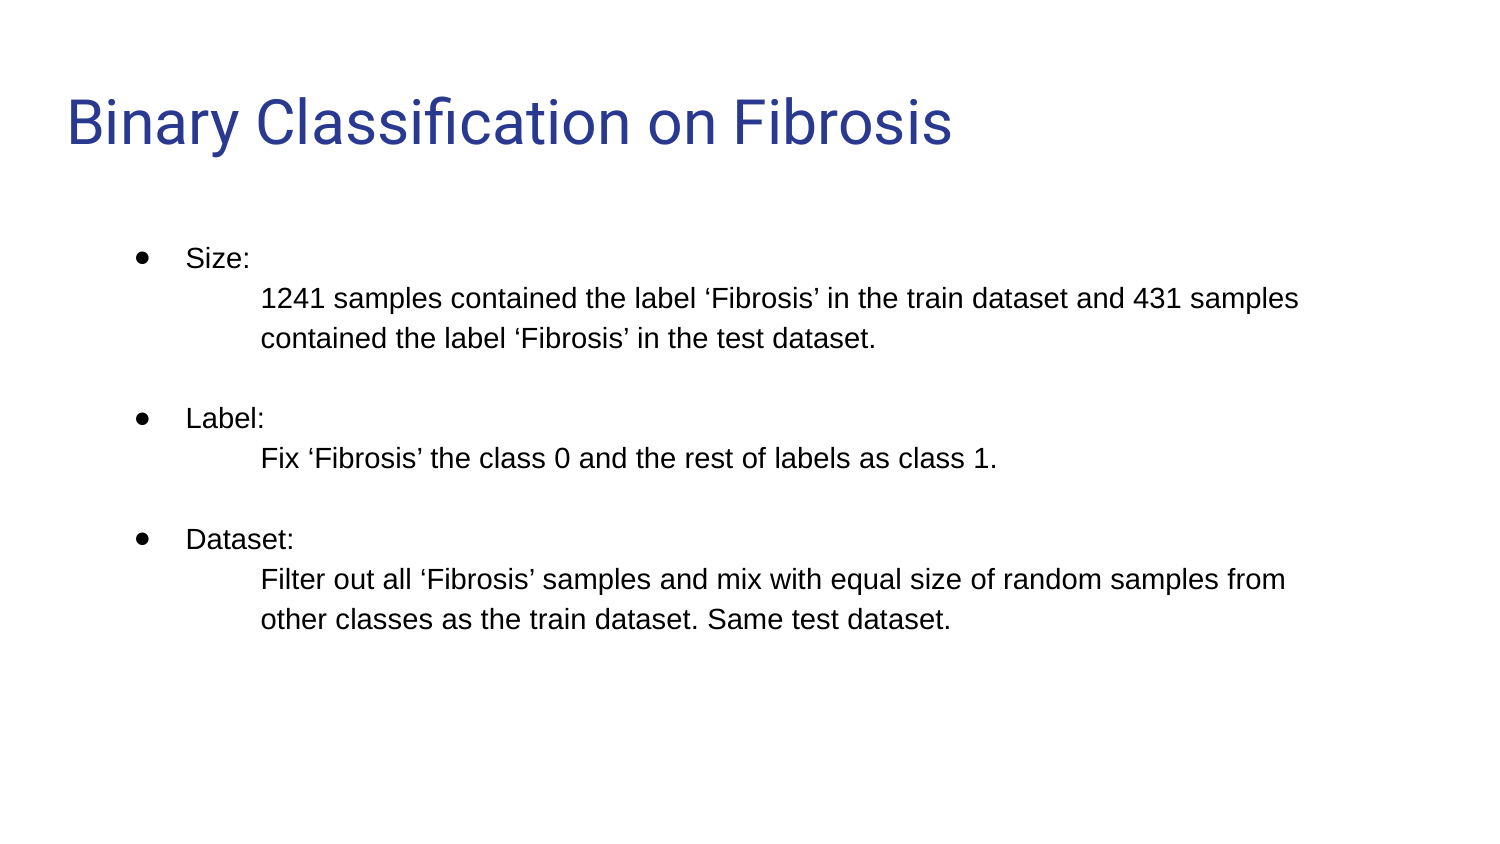

# Binary Classification on Fibrosis
Size:
1241 samples contained the label ‘Fibrosis’ in the train dataset and 431 samples contained the label ‘Fibrosis’ in the test dataset.

Label:
Fix ‘Fibrosis’ the class 0 and the rest of labels as class 1.

Dataset:
Filter out all ‘Fibrosis’ samples and mix with equal size of random samples from other classes as the train dataset. Same test dataset.